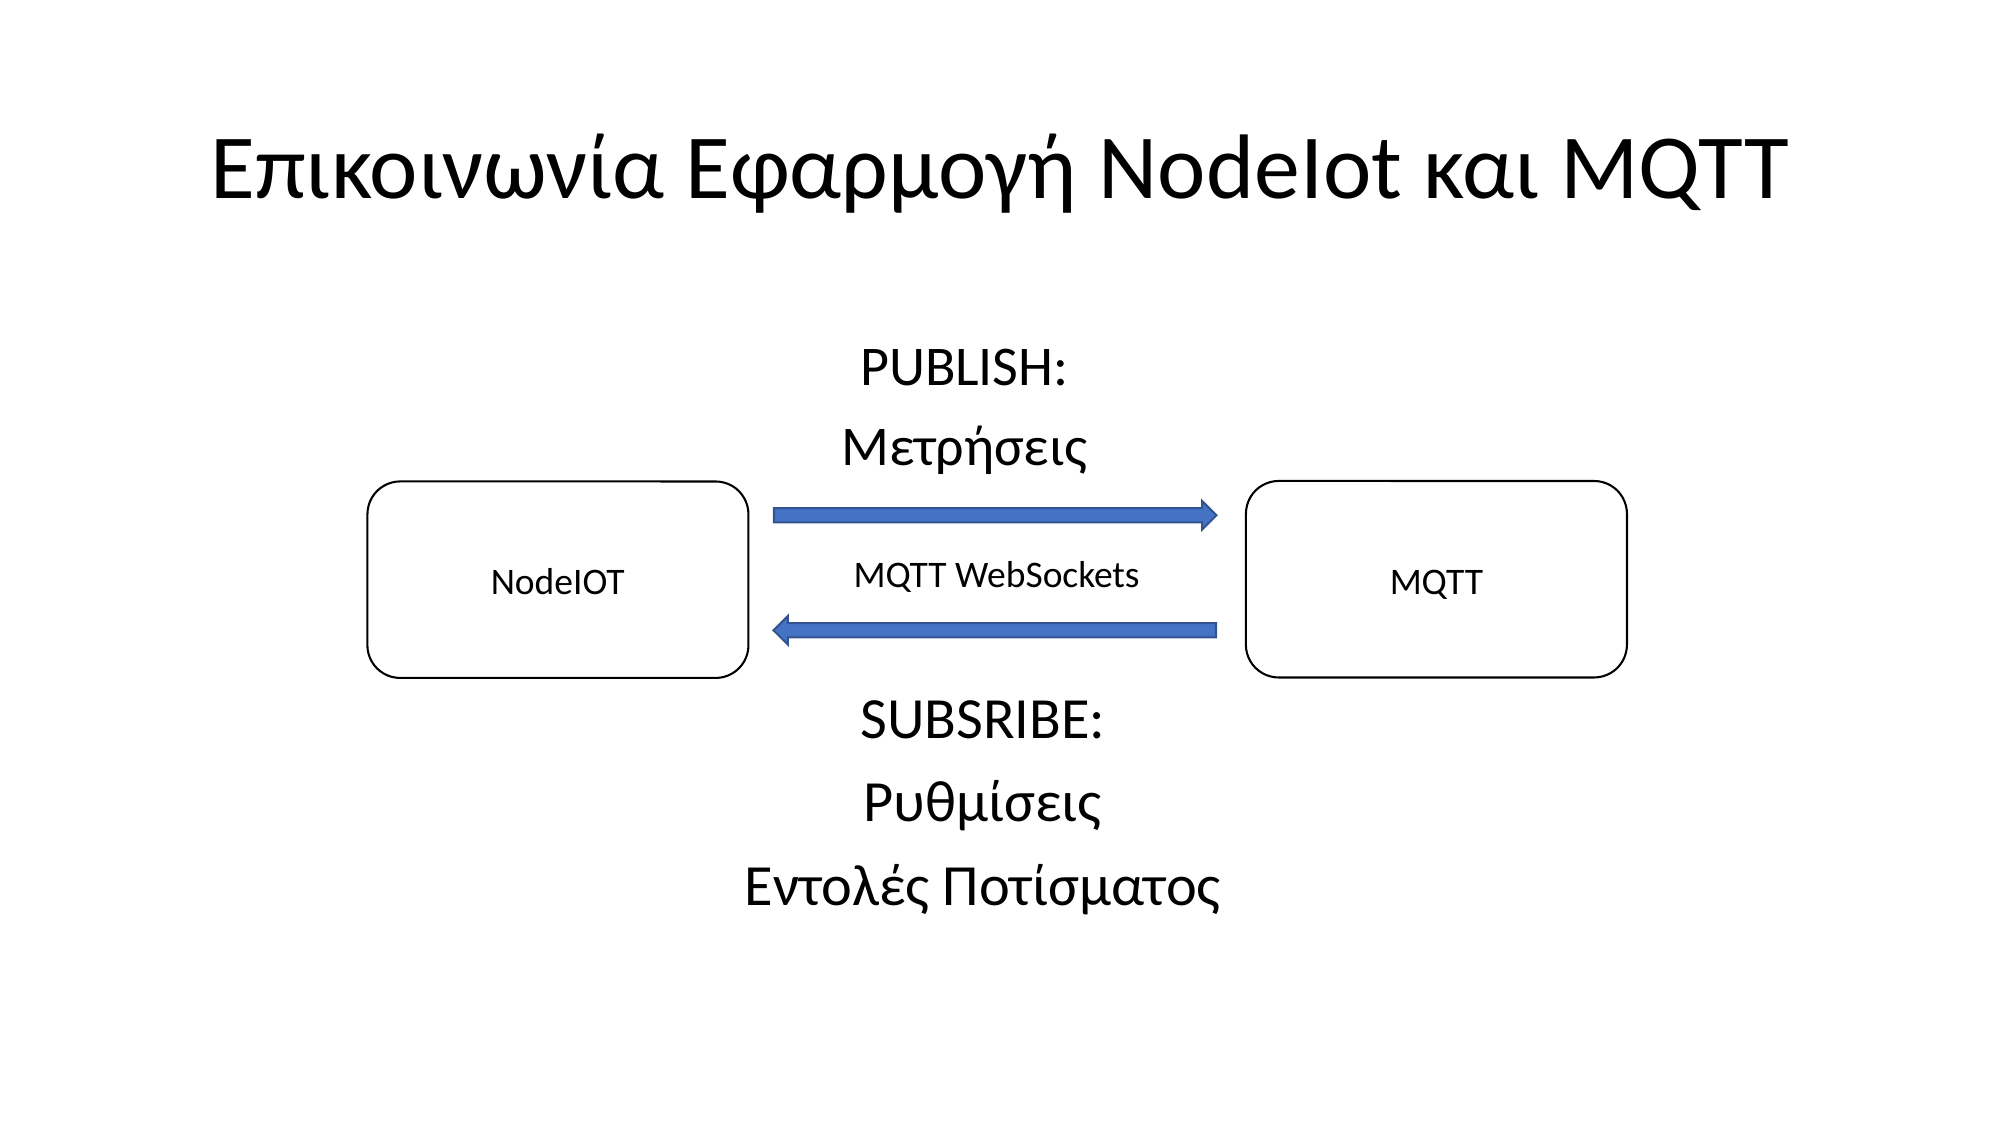

# Επικοινωνία Εφαρμογή NodeIot και MQTT
PUBLISH:
Μετρήσεις
MQTT
NodeIOT

MQTT WebSockets

SUBSRIBE:
Ρυθμίσεις
Εντολές Ποτίσματος